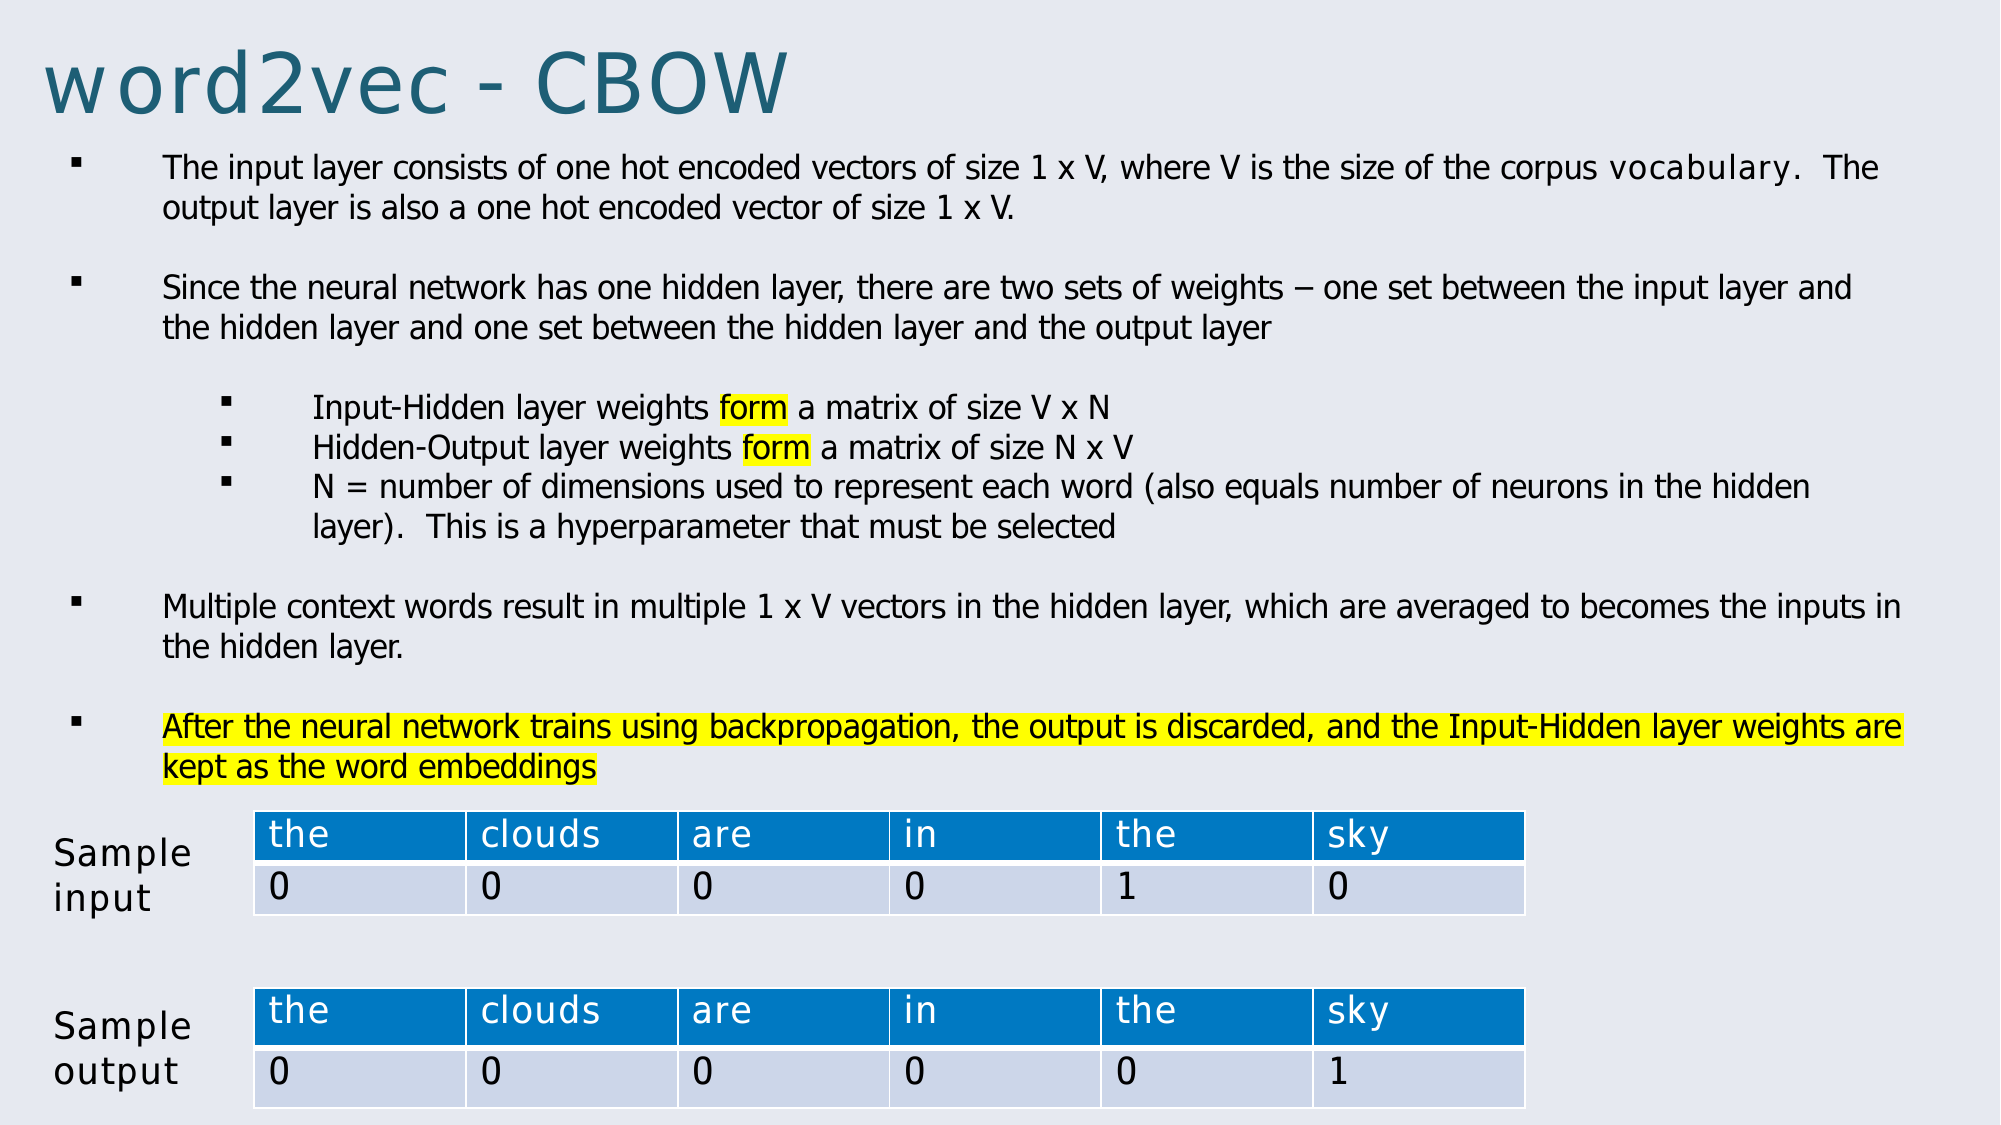

word2vec - CBOW
The input layer consists of one hot encoded vectors of size 1 x V, where V is the size of the corpus vocabulary.  The output layer is also a one hot encoded vector of size 1 x V.

Since the neural network has one hidden layer, there are two sets of weights – one set between the input layer and the hidden layer and one set between the hidden layer and the output layer

Input-Hidden layer weights form a matrix of size V x N
Hidden-Output layer weights form a matrix of size N x V
N = number of dimensions used to represent each word (also equals number of neurons in the hidden layer).  This is a hyperparameter that must be selected

Multiple context words result in multiple 1 x V vectors in the hidden layer, which are averaged to becomes the inputs in the hidden layer.

After the neural network trains using backpropagation, the output is discarded, and the Input-Hidden layer weights are kept as the word embeddings
| the | clouds | are | in | the | sky |
| --- | --- | --- | --- | --- | --- |
| 0 | 0 | 0 | 0 | 1 | 0 |
Sample input
| the | clouds | are | in | the | sky |
| --- | --- | --- | --- | --- | --- |
| 0 | 0 | 0 | 0 | 0 | 1 |
Sample output